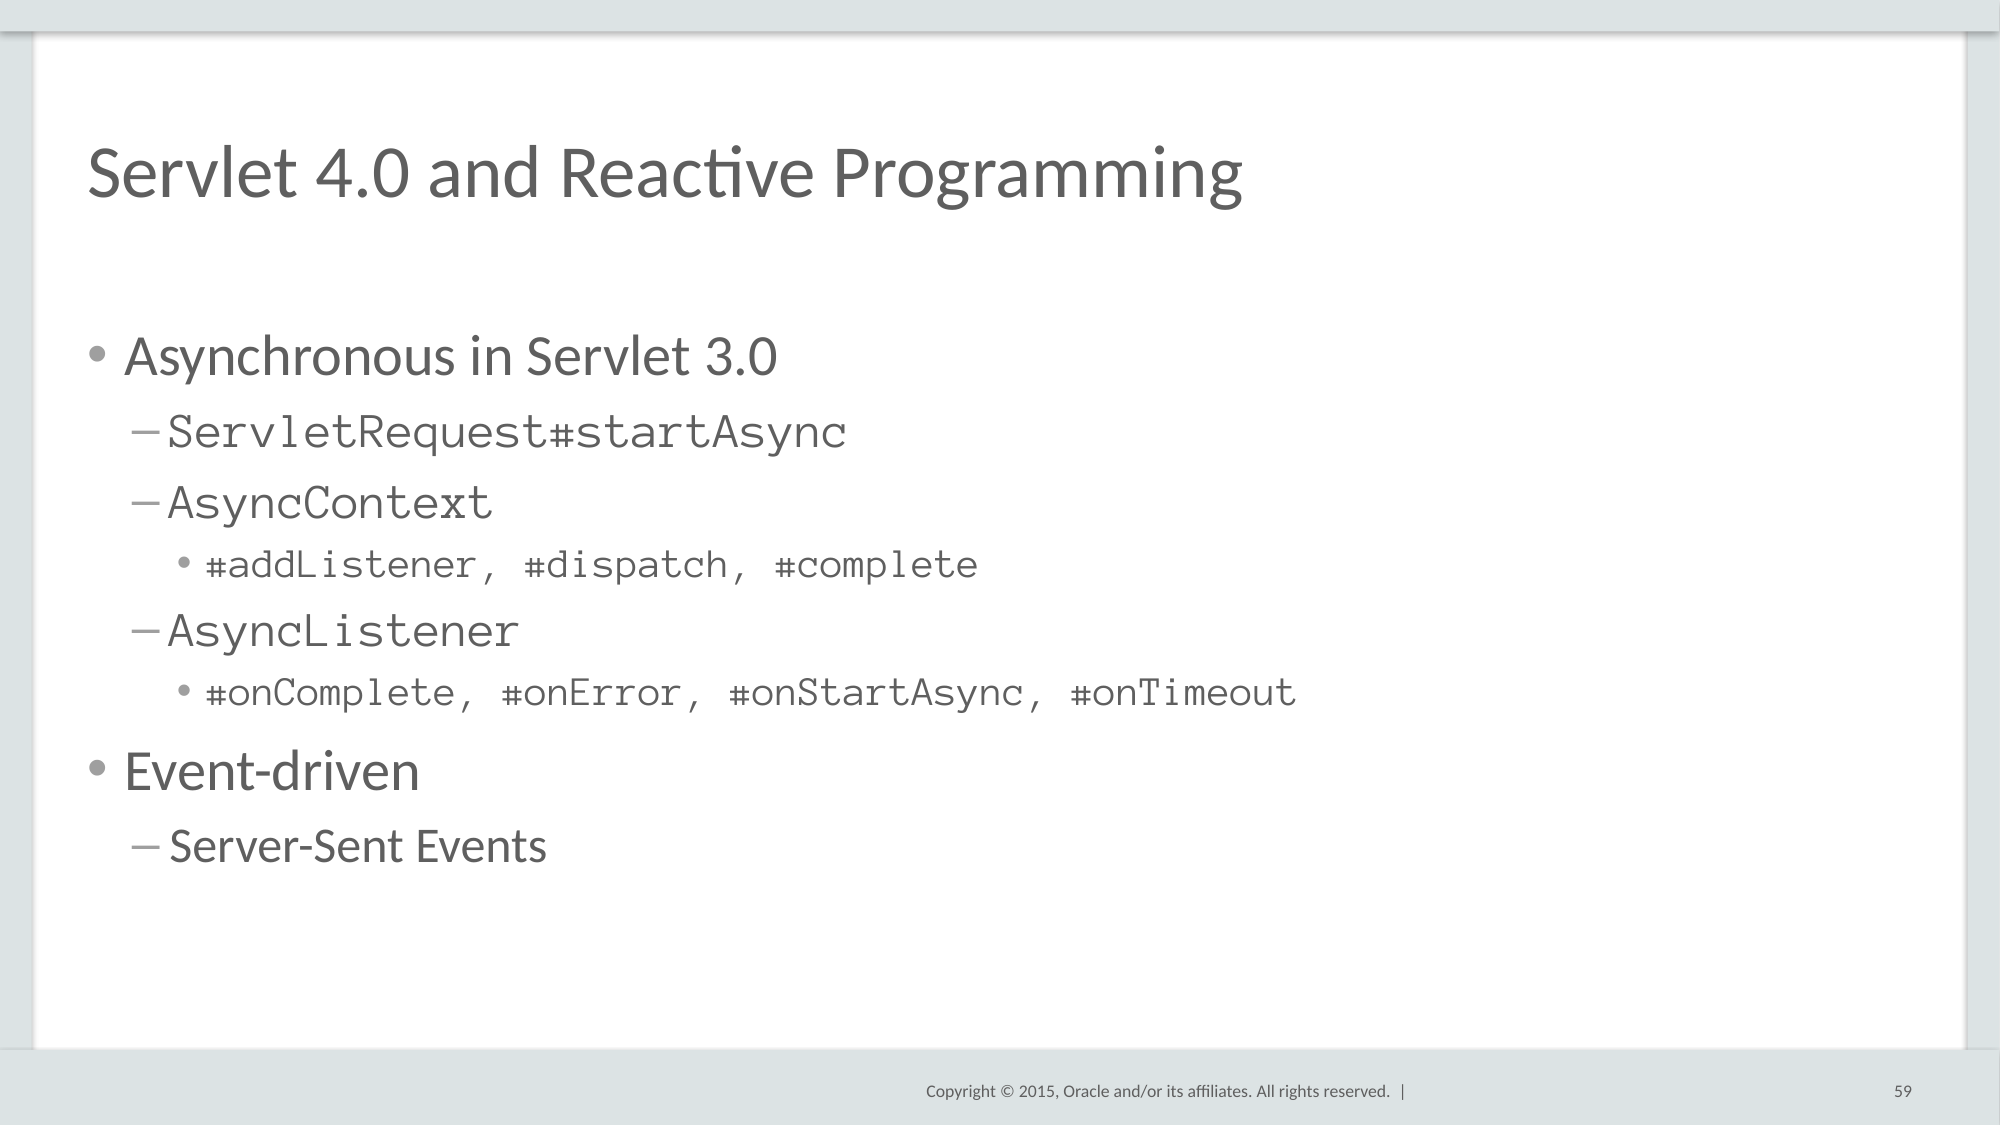

# Servlet 4.0 and Reactive Programming

Asynchronous in Servlet 3.0
ServletRequest#startAsync
AsyncContext
#addListener, #dispatch, #complete
AsyncListener
#onComplete, #onError, #onStartAsync, #onTimeout
Event-driven
Server-Sent Events
59